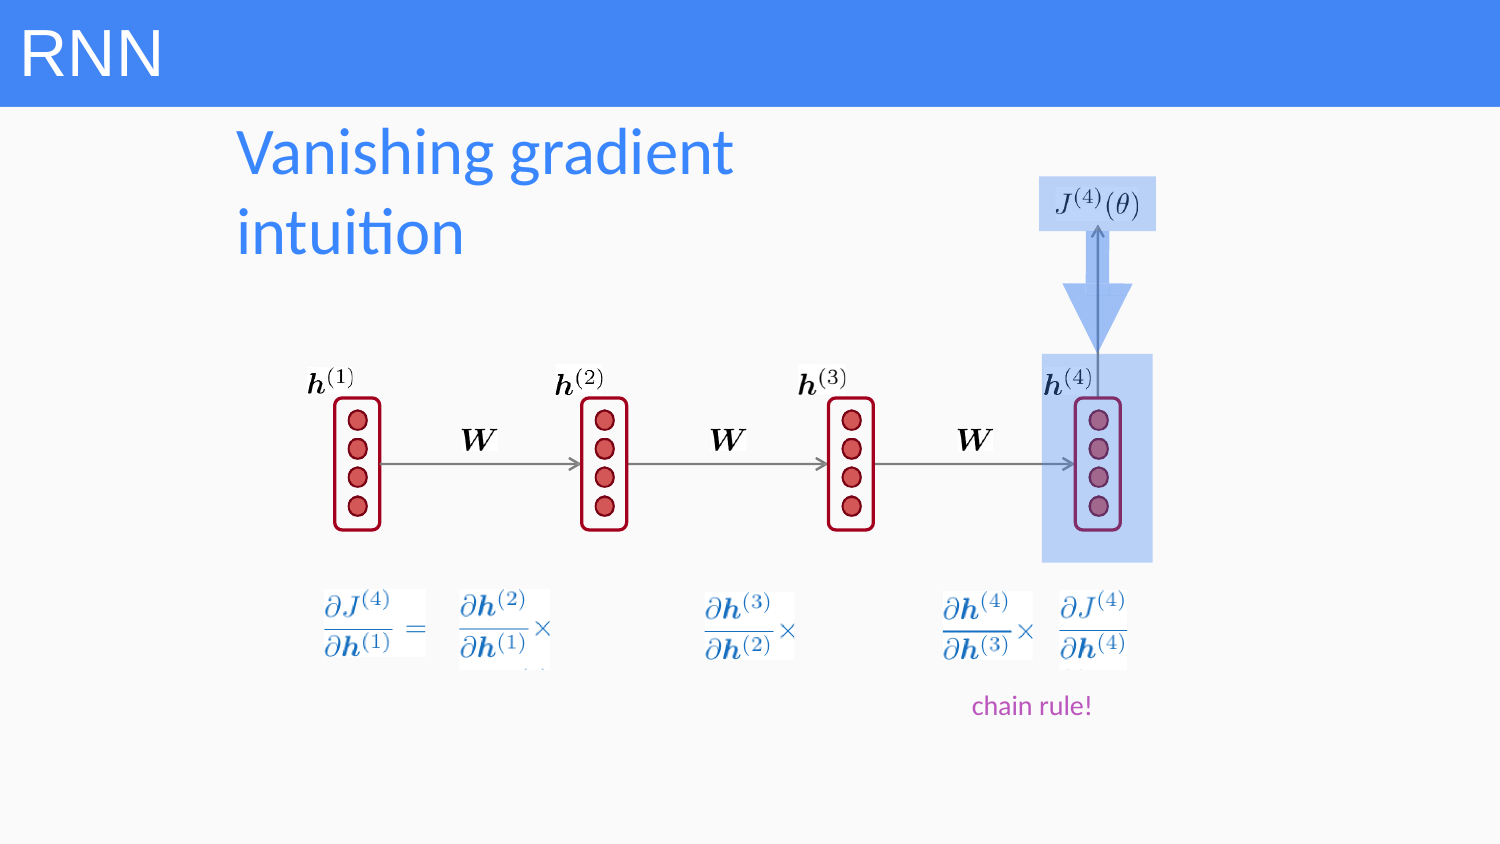

# RNN
Vanishing gradient intuition

chain rule!